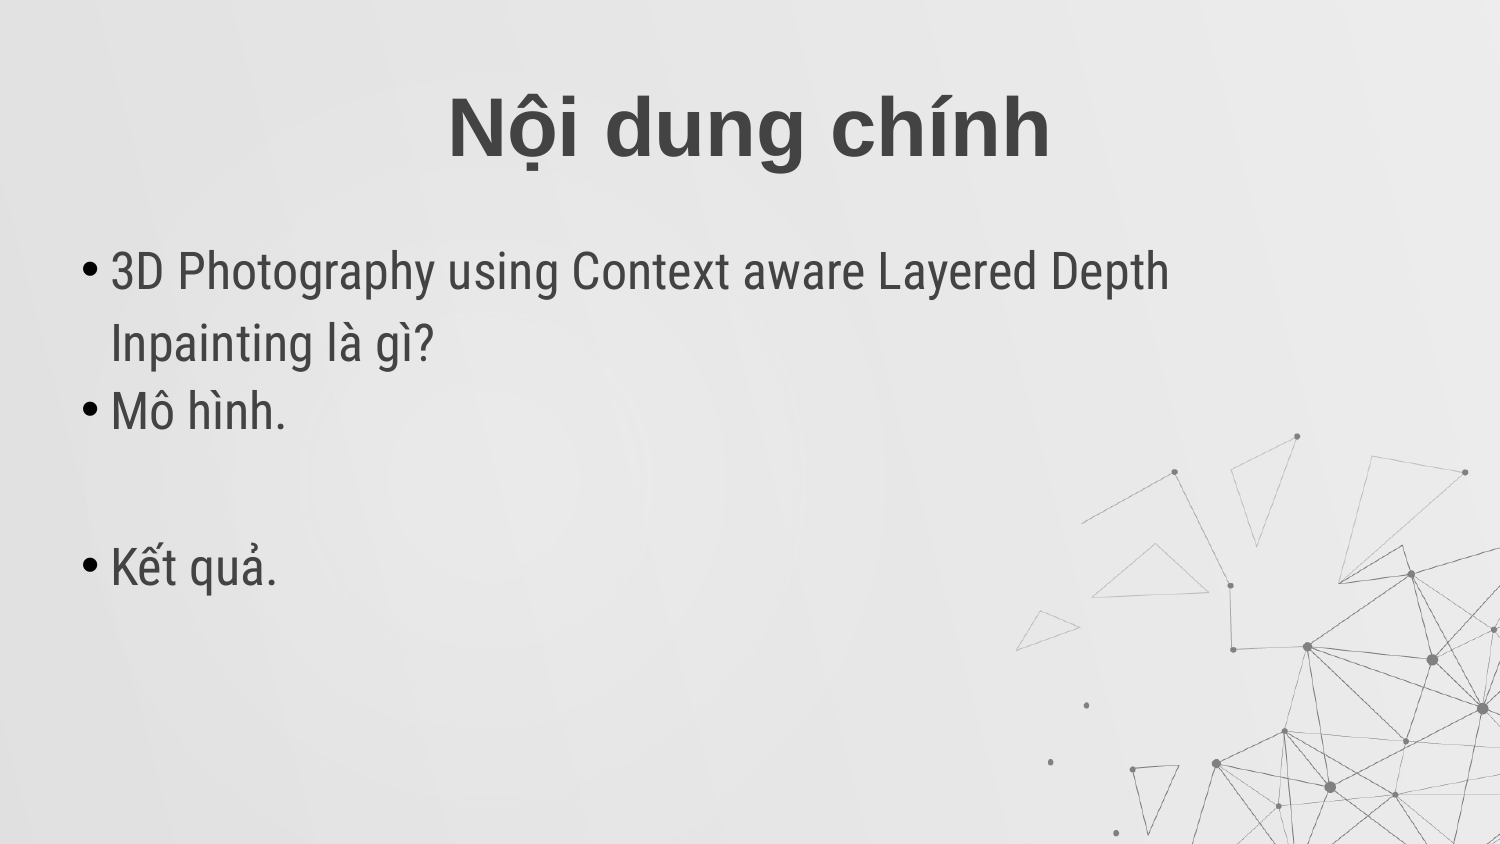

# Nội dung chính
3D Photography using Context aware Layered Depth Inpainting là gì?

Mô hình.

Kết quả.